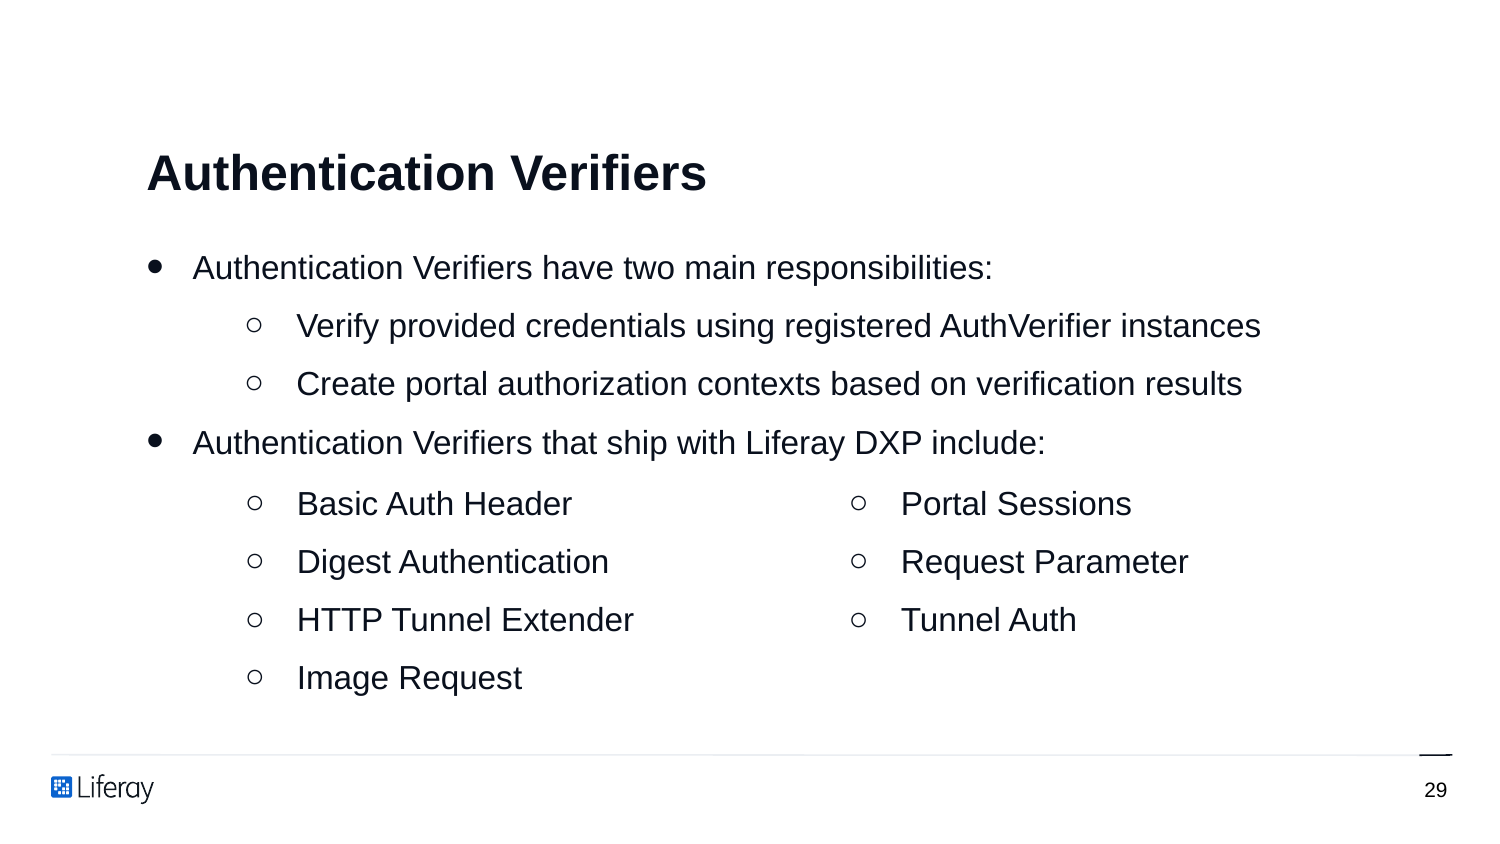

# Authentication Verifiers
Authentication Verifiers have two main responsibilities:
Verify provided credentials using registered AuthVerifier instances
Create portal authorization contexts based on verification results
Authentication Verifiers that ship with Liferay DXP include:

Basic Auth Header
Digest Authentication
HTTP Tunnel Extender
Image Request
Portal Sessions
Request Parameter
Tunnel Auth